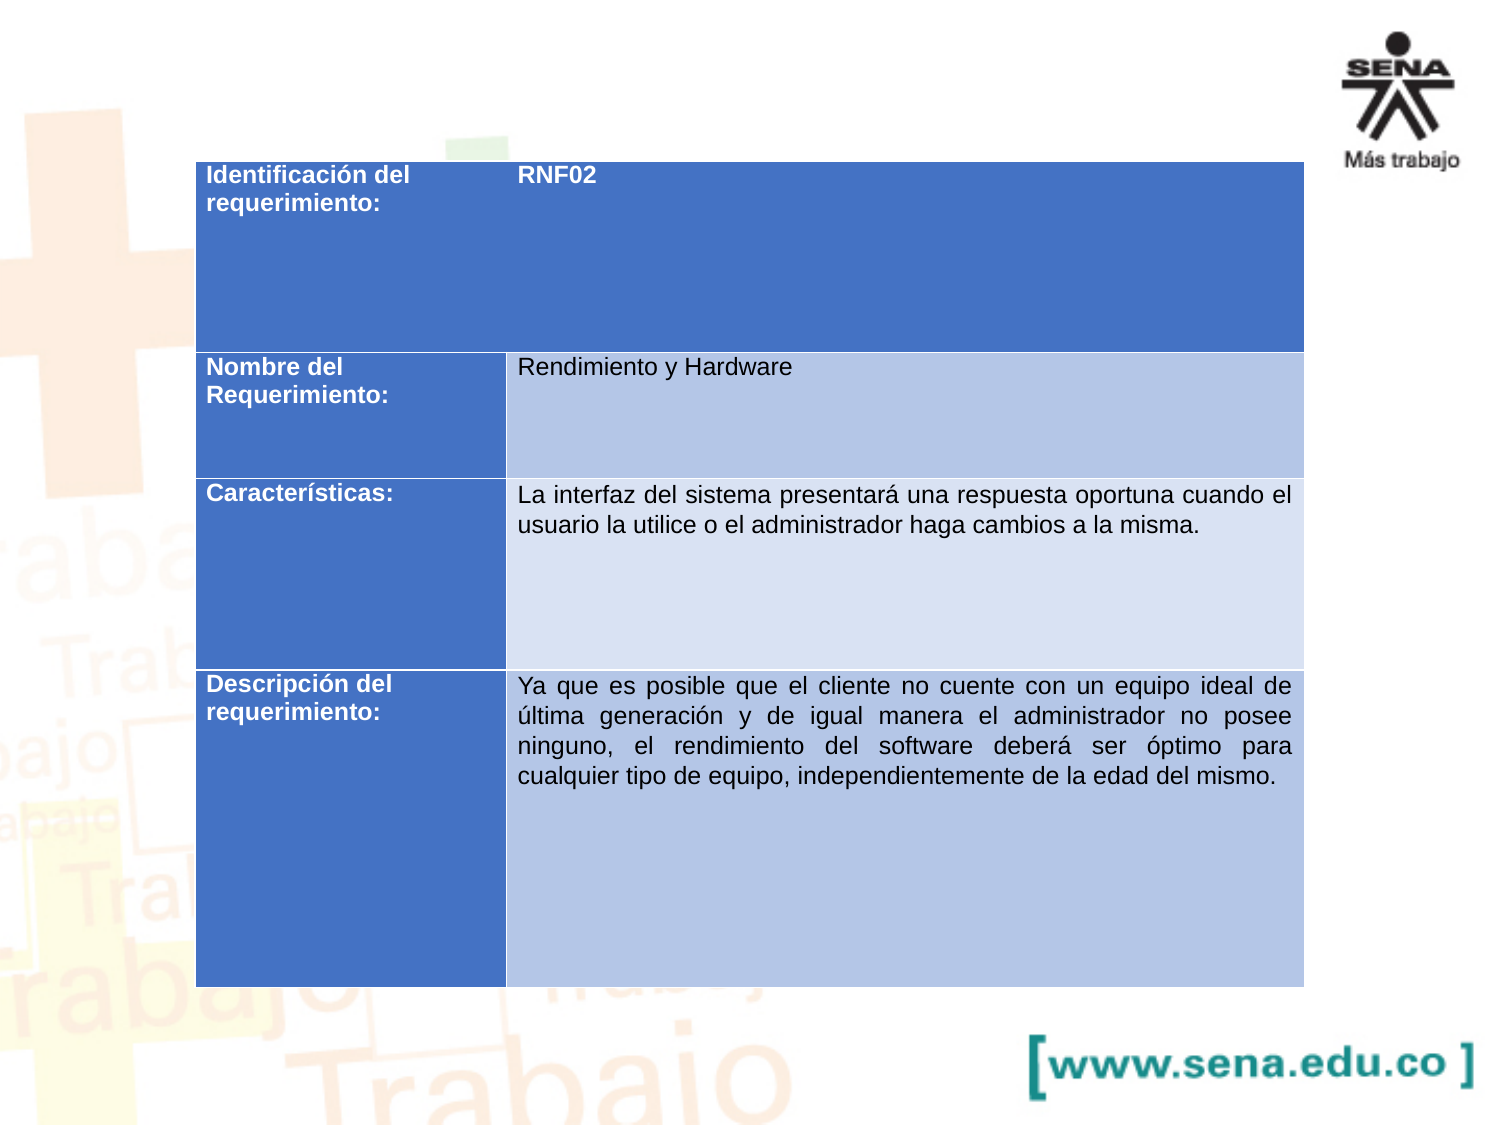

| Identificación del requerimiento: | RNF02 |
| --- | --- |
| Nombre del Requerimiento: | Rendimiento y Hardware |
| Características: | La interfaz del sistema presentará una respuesta oportuna cuando el usuario la utilice o el administrador haga cambios a la misma. |
| Descripción del requerimiento: | Ya que es posible que el cliente no cuente con un equipo ideal de última generación y de igual manera el administrador no posee ninguno, el rendimiento del software deberá ser óptimo para cualquier tipo de equipo, independientemente de la edad del mismo. |